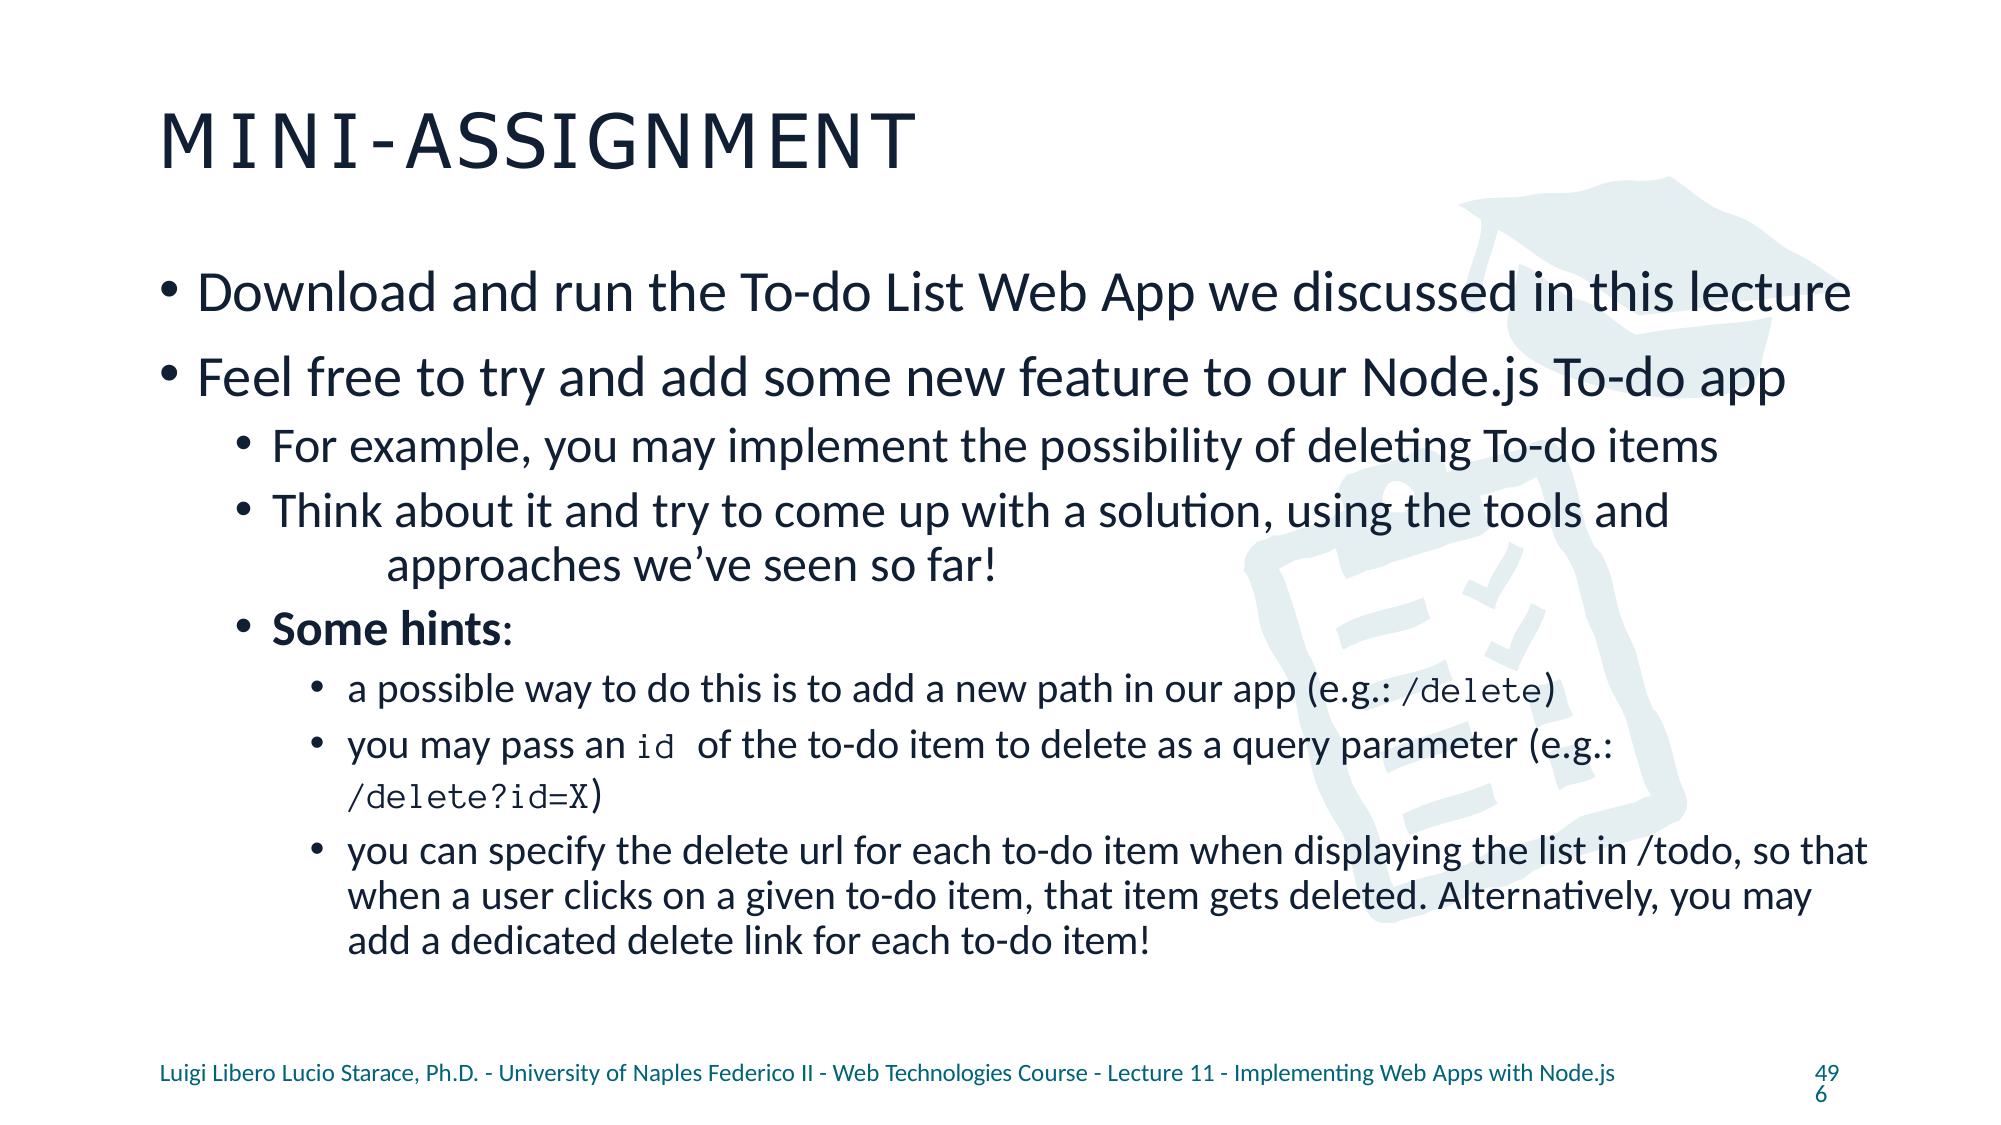

# MINI-ASSIGNMENT

Download and run the To-do List Web App we discussed in this lecture
Feel free to try and add some new feature to our Node.js To-do app
For example, you may implement the possibility of deleting To-do items
Think about it and try to come up with a solution, using the tools and 	approaches we’ve seen so far!
Some hints:
a possible way to do this is to add a new path in our app (e.g.: /delete)
you may pass an id of the to-do item to delete as a query parameter (e.g.: /delete?id=X)
you can specify the delete url for each to-do item when displaying the list in /todo, so that when a user clicks on a given to-do item, that item gets deleted. Alternatively, you may add a dedicated delete link for each to-do item!

Luigi Libero Lucio Starace, Ph.D. - University of Naples Federico II - Web Technologies Course - Lecture 11 - Implementing Web Apps with Node.js
496